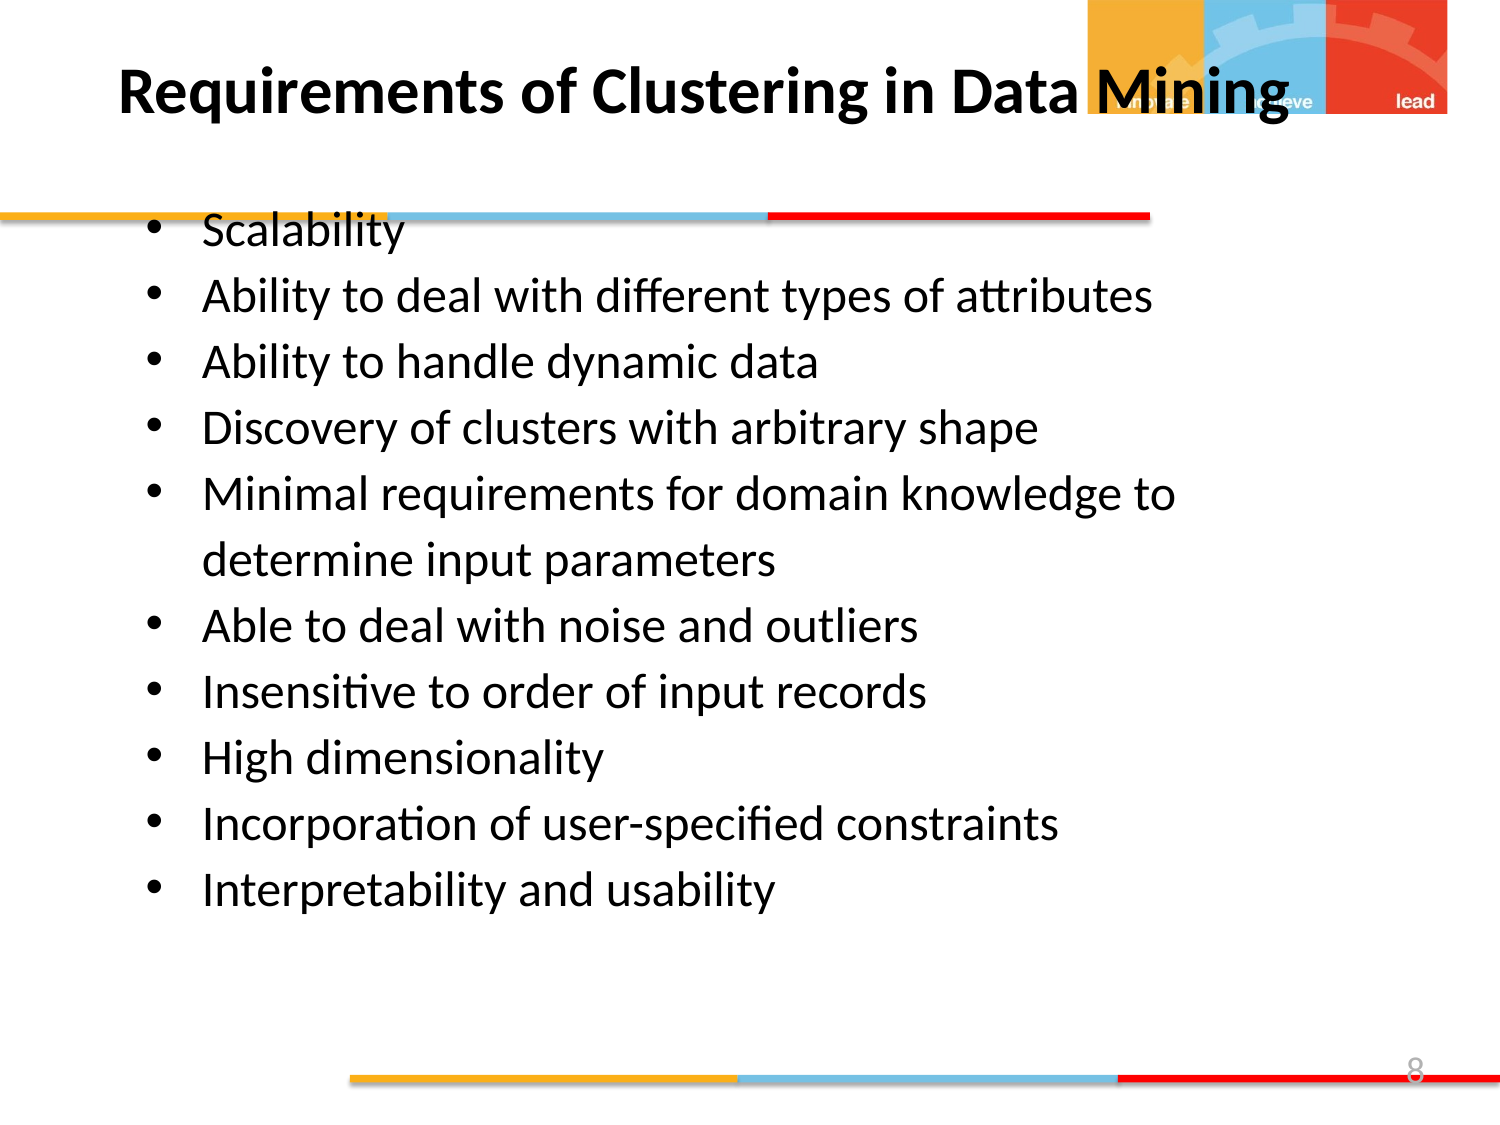

# Requirements of Clustering in Data Mining
Scalability
Ability to deal with different types of attributes
Ability to handle dynamic data
Discovery of clusters with arbitrary shape
Minimal requirements for domain knowledge to determine input parameters
Able to deal with noise and outliers
Insensitive to order of input records
High dimensionality
Incorporation of user-specified constraints
Interpretability and usability
8